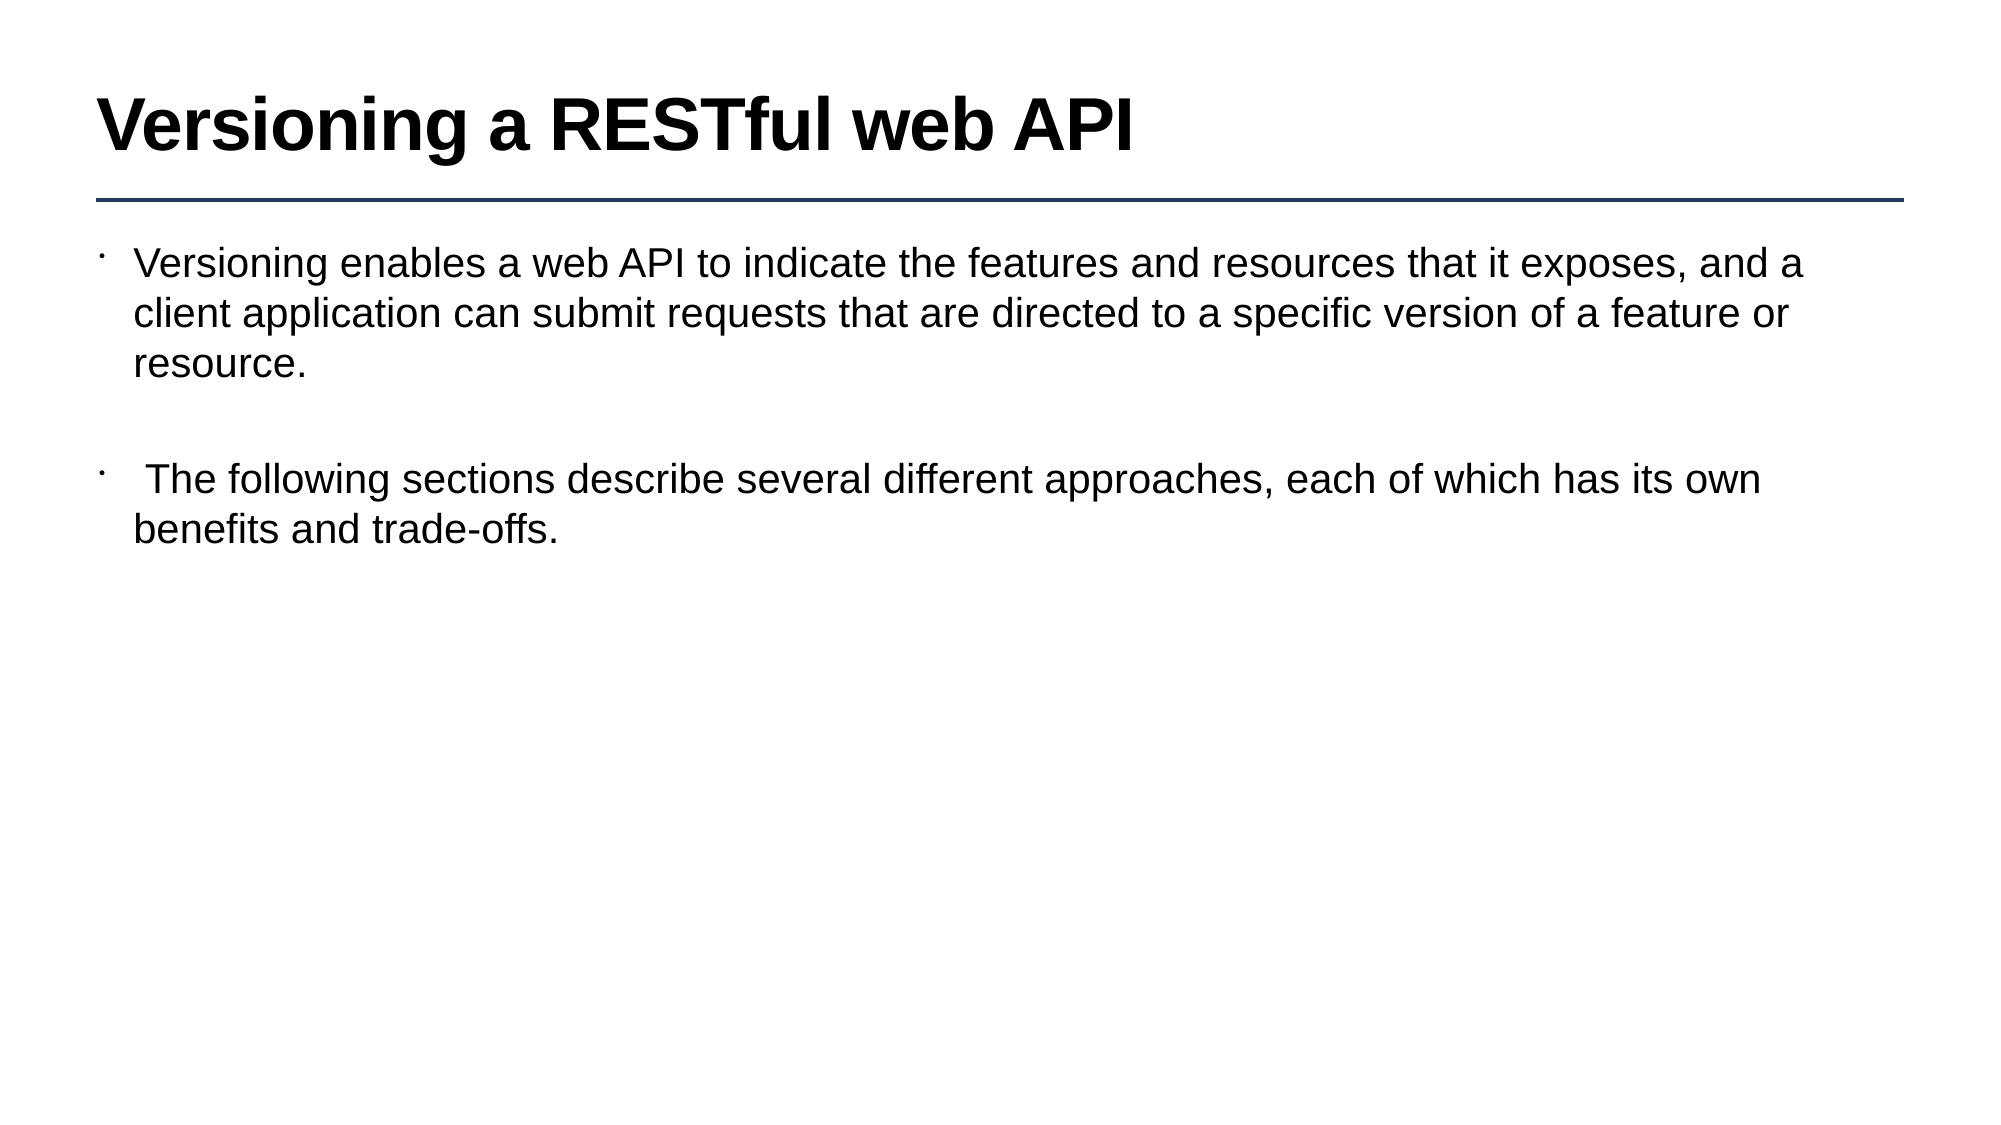

# Versioning a RESTful web API
Versioning enables a web API to indicate the features and resources that it exposes, and a client application can submit requests that are directed to a specific version of a feature or resource.

 The following sections describe several different approaches, each of which has its own benefits and trade-offs.